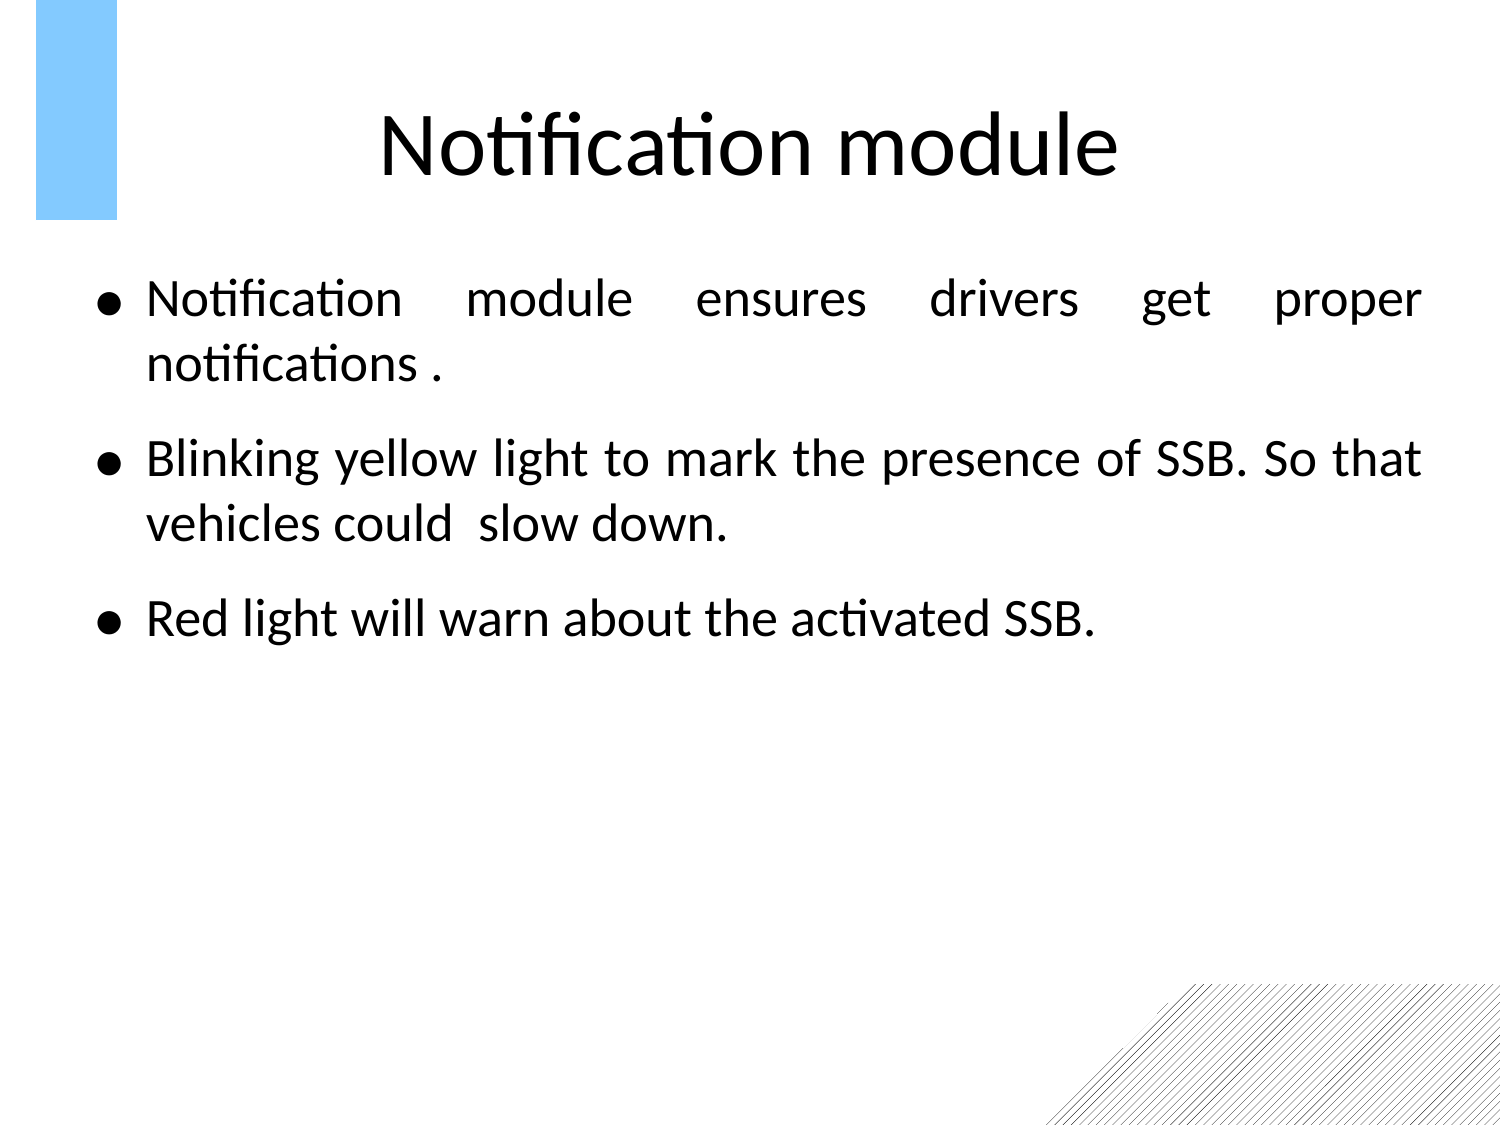

Notification module
Notification module ensures drivers get proper notifications .
Blinking yellow light to mark the presence of SSB. So that vehicles could  slow down.
Red light will warn about the activated SSB.